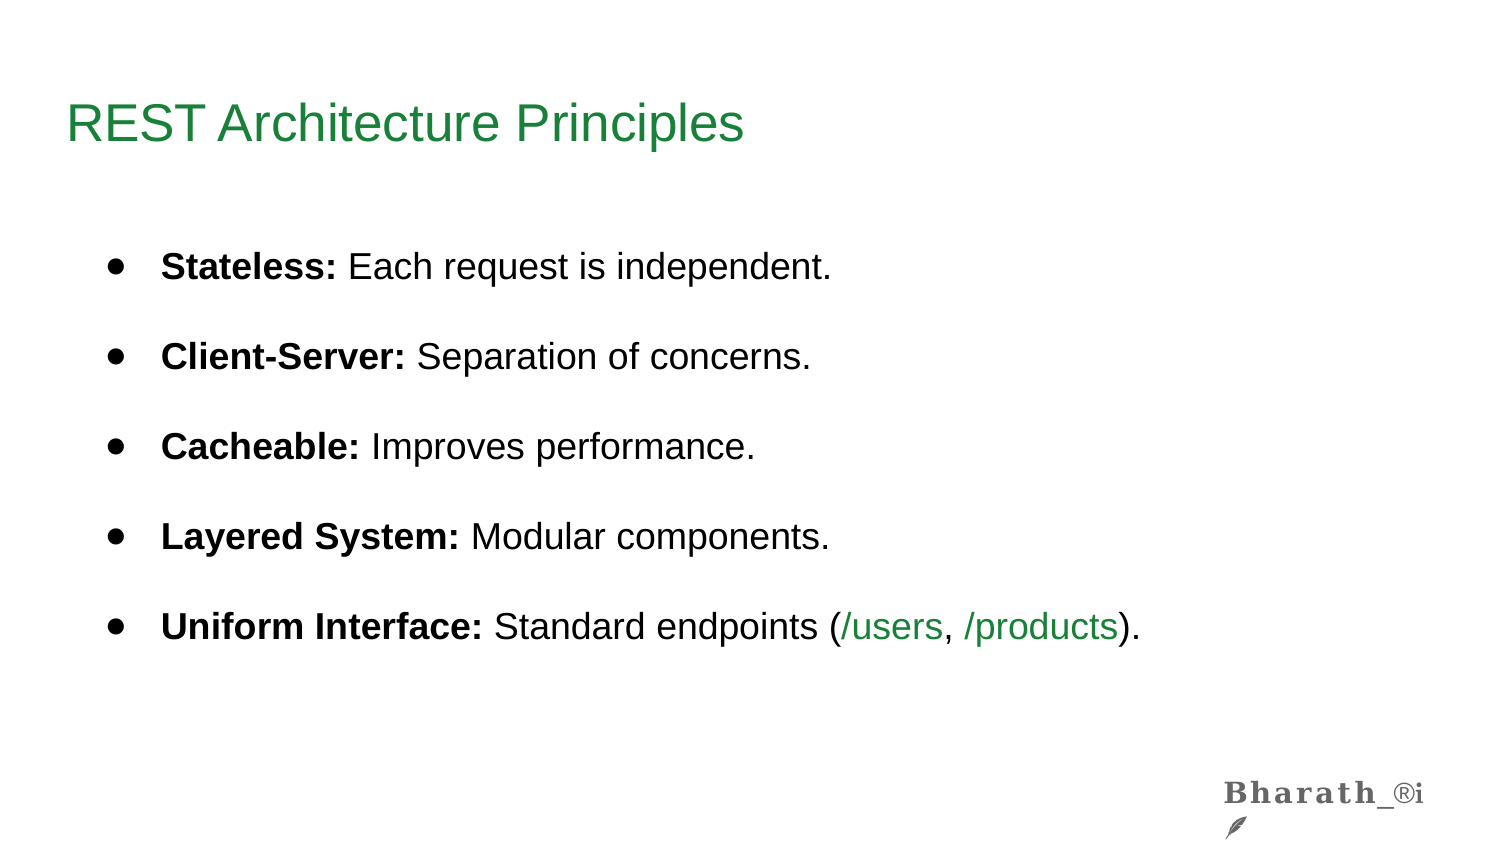

# REST Architecture Principles
Stateless: Each request is independent.
Client-Server: Separation of concerns.
Cacheable: Improves performance.
Layered System: Modular components.
Uniform Interface: Standard endpoints (/users, /products).
𝐁𝐡𝐚𝐫𝐚𝐭𝐡_®️𝐢 🪶